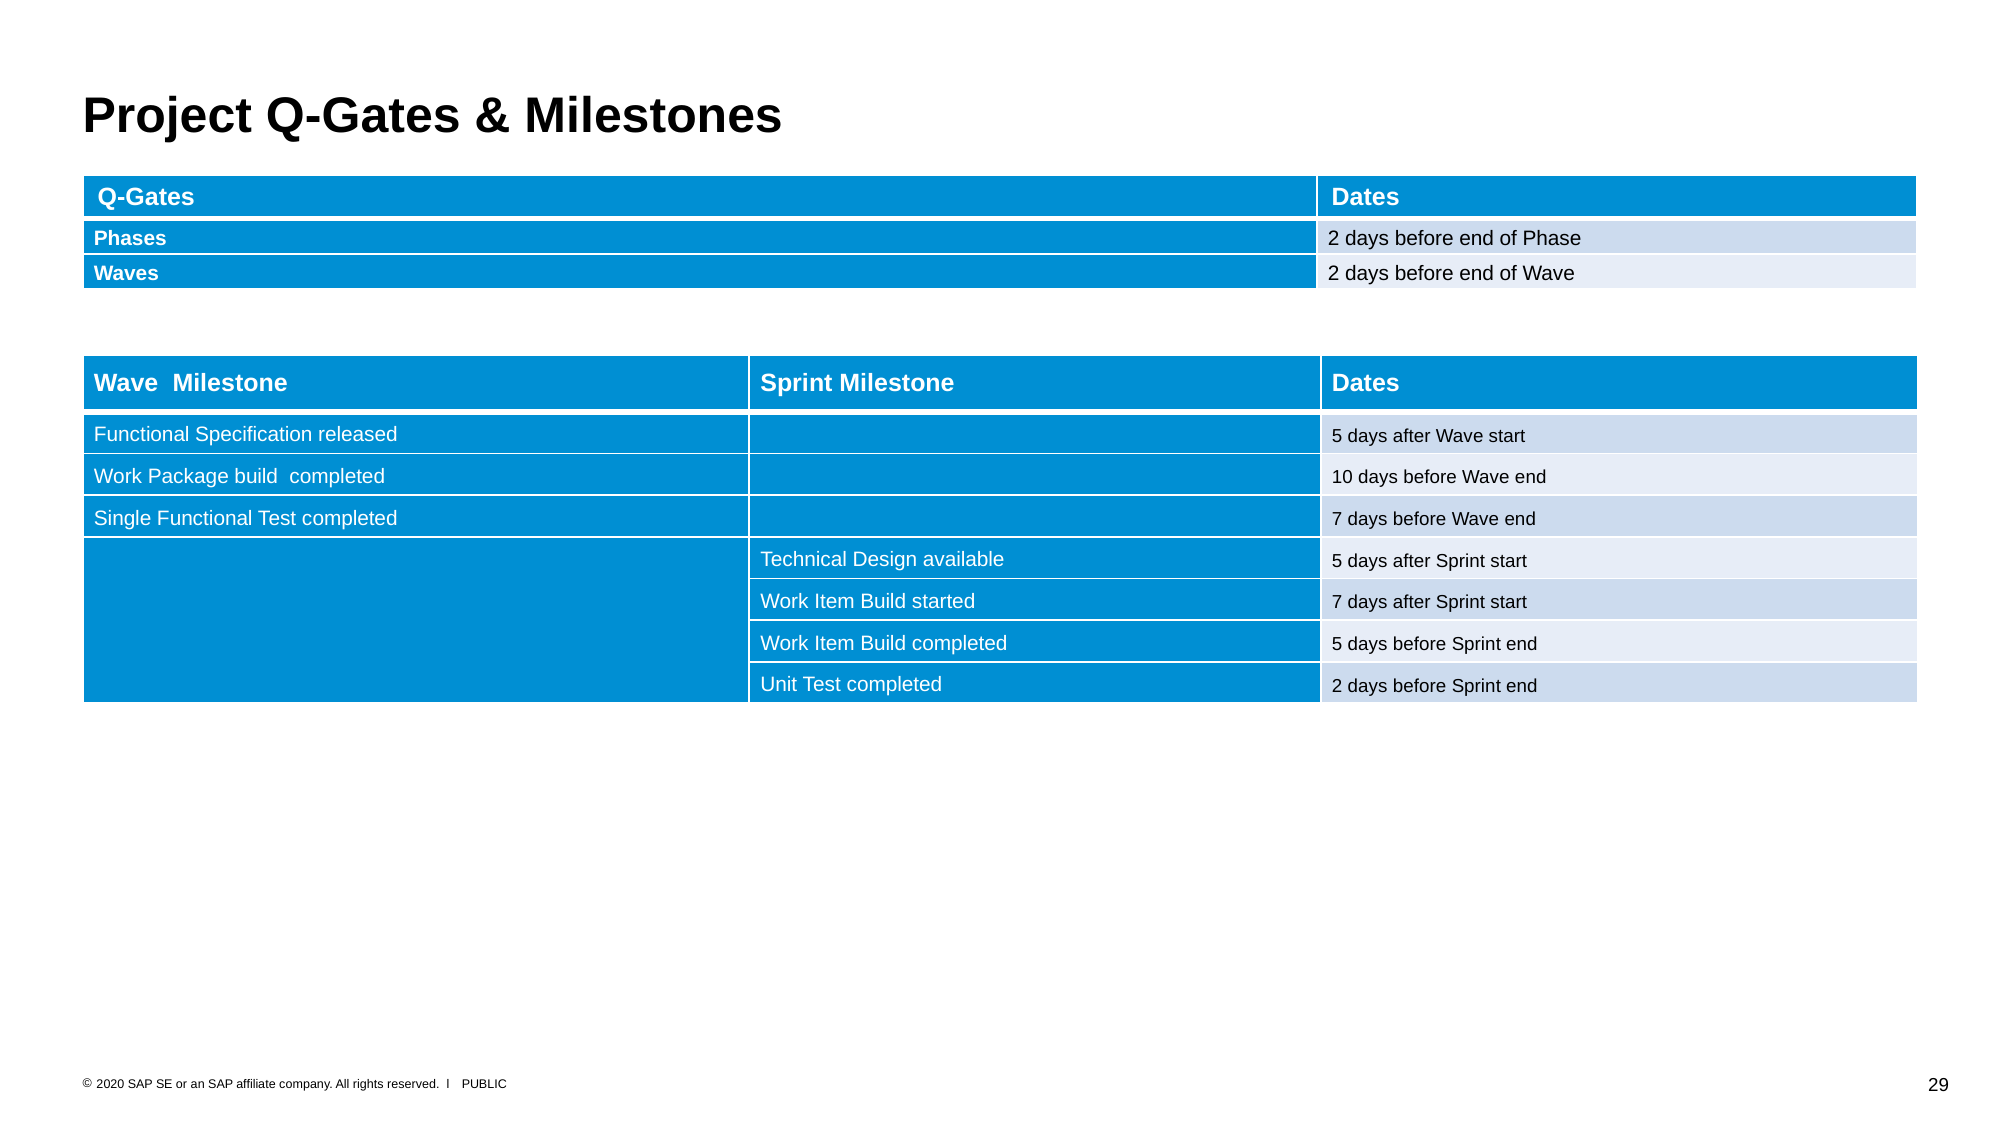

# Project Q-Gates & Milestones
| Q-Gates | Dates |
| --- | --- |
| Phases | 2 days before end of Phase |
| Waves | 2 days before end of Wave |
| Wave  Milestone | Sprint Milestone | Dates |
| --- | --- | --- |
| Functional Specification released |  | 5 days after Wave start |
| Work Package build completed |  | 10 days before Wave end |
| Single Functional Test completed |  | 7 days before Wave end |
|  | Technical Design available | 5 days after Sprint start |
|  | Work Item Build started | 7 days after Sprint start |
|  | Work Item Build completed | 5 days before Sprint end |
|  | Unit Test completed | 2 days before Sprint end |